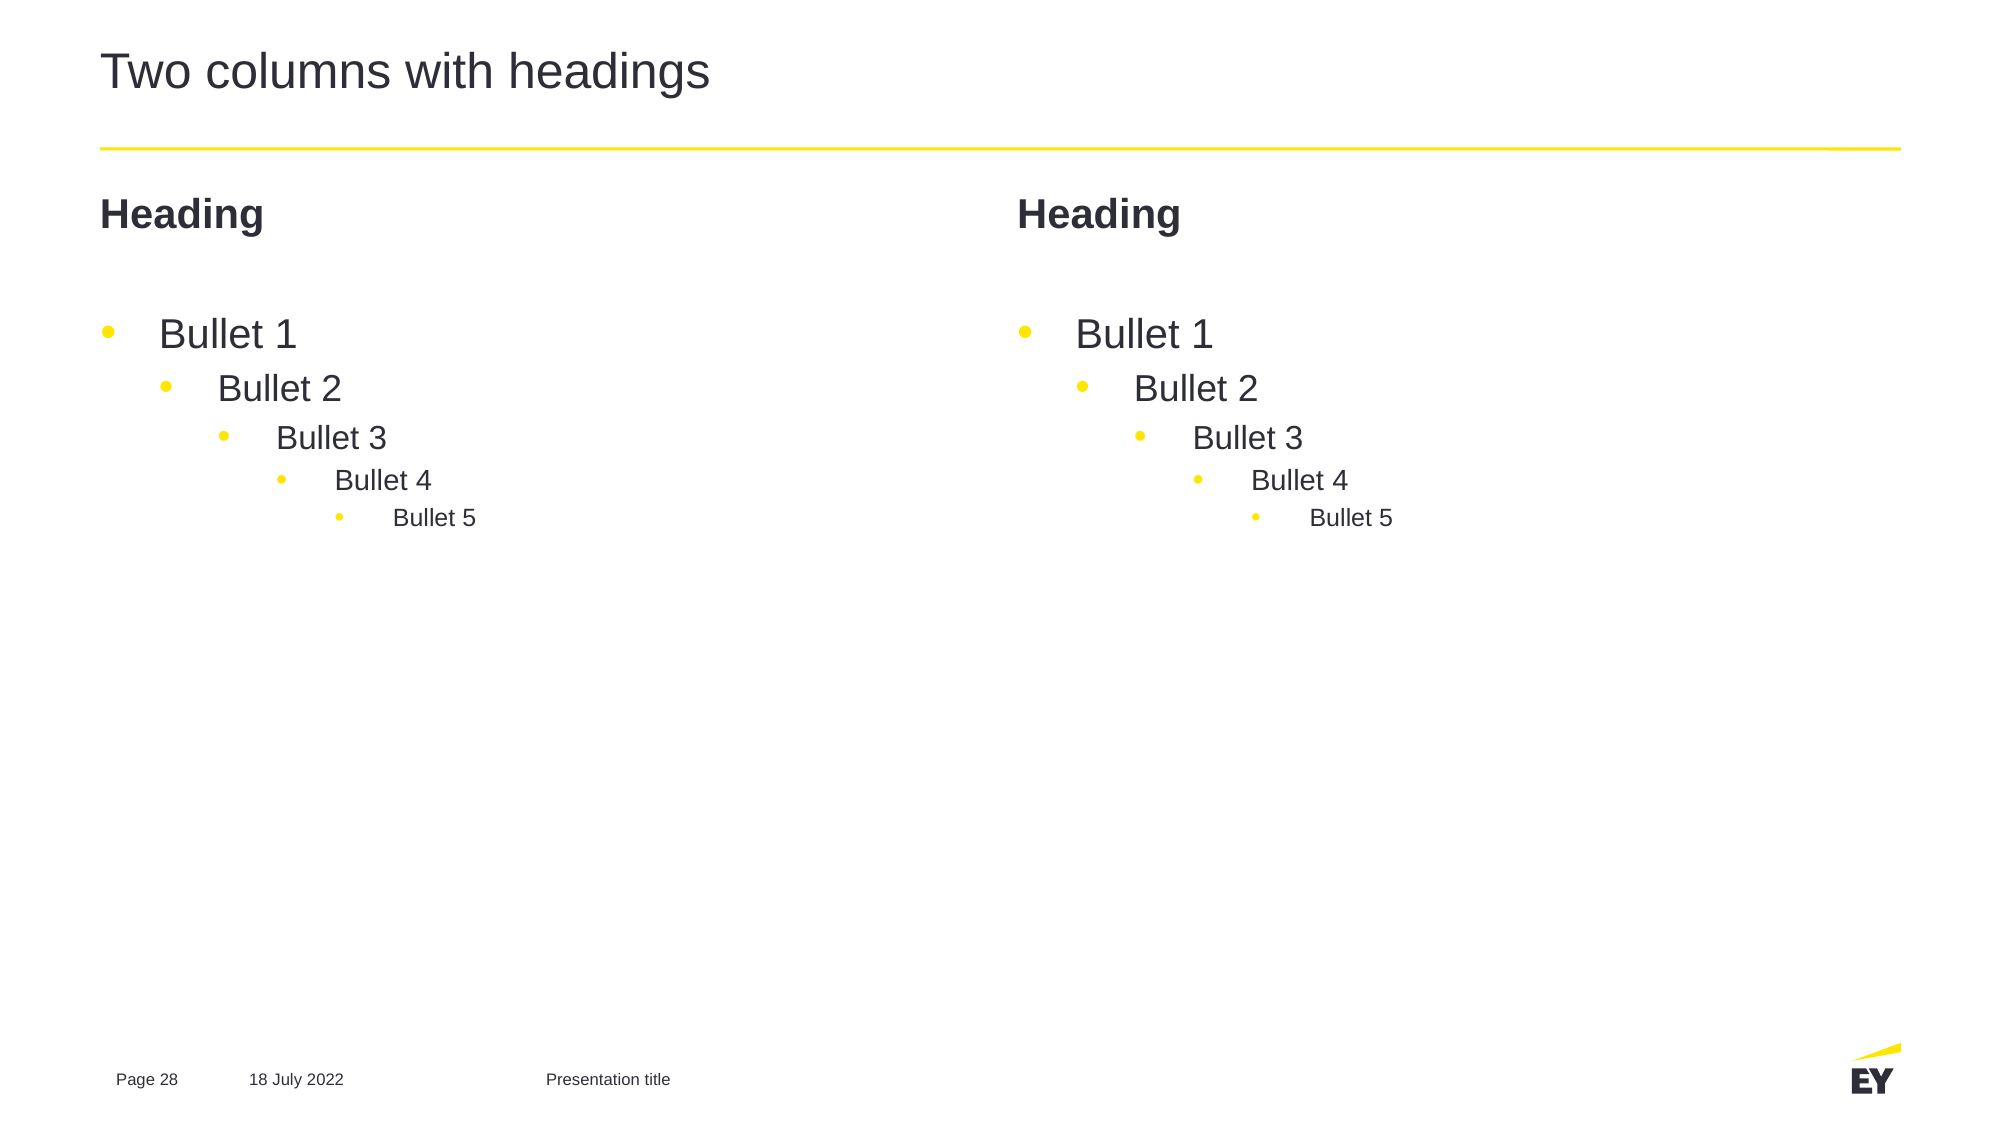

# Two columns with headings
Heading
Heading
Bullet 1
Bullet 2
Bullet 3
Bullet 4
Bullet 5

Bullet 1
Bullet 2
Bullet 3
Bullet 4
Bullet 5

Page 28
18 July 2022
Presentation title